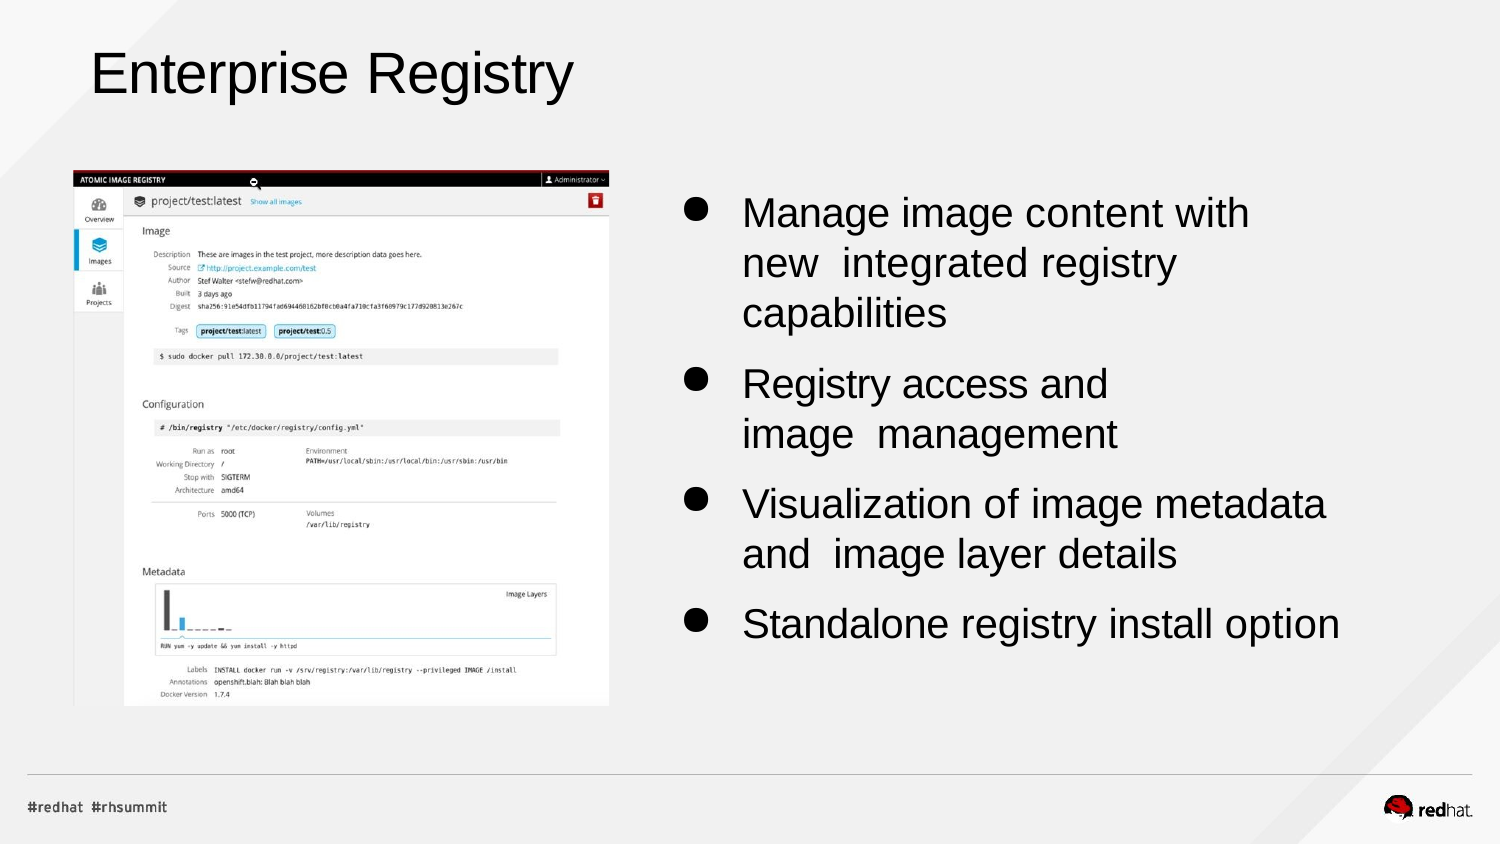

# Enterprise Registry

Manage image content with new  integrated registry capabilities
Registry access and image  management
Visualization of image metadata and  image layer details
Standalone registry install option